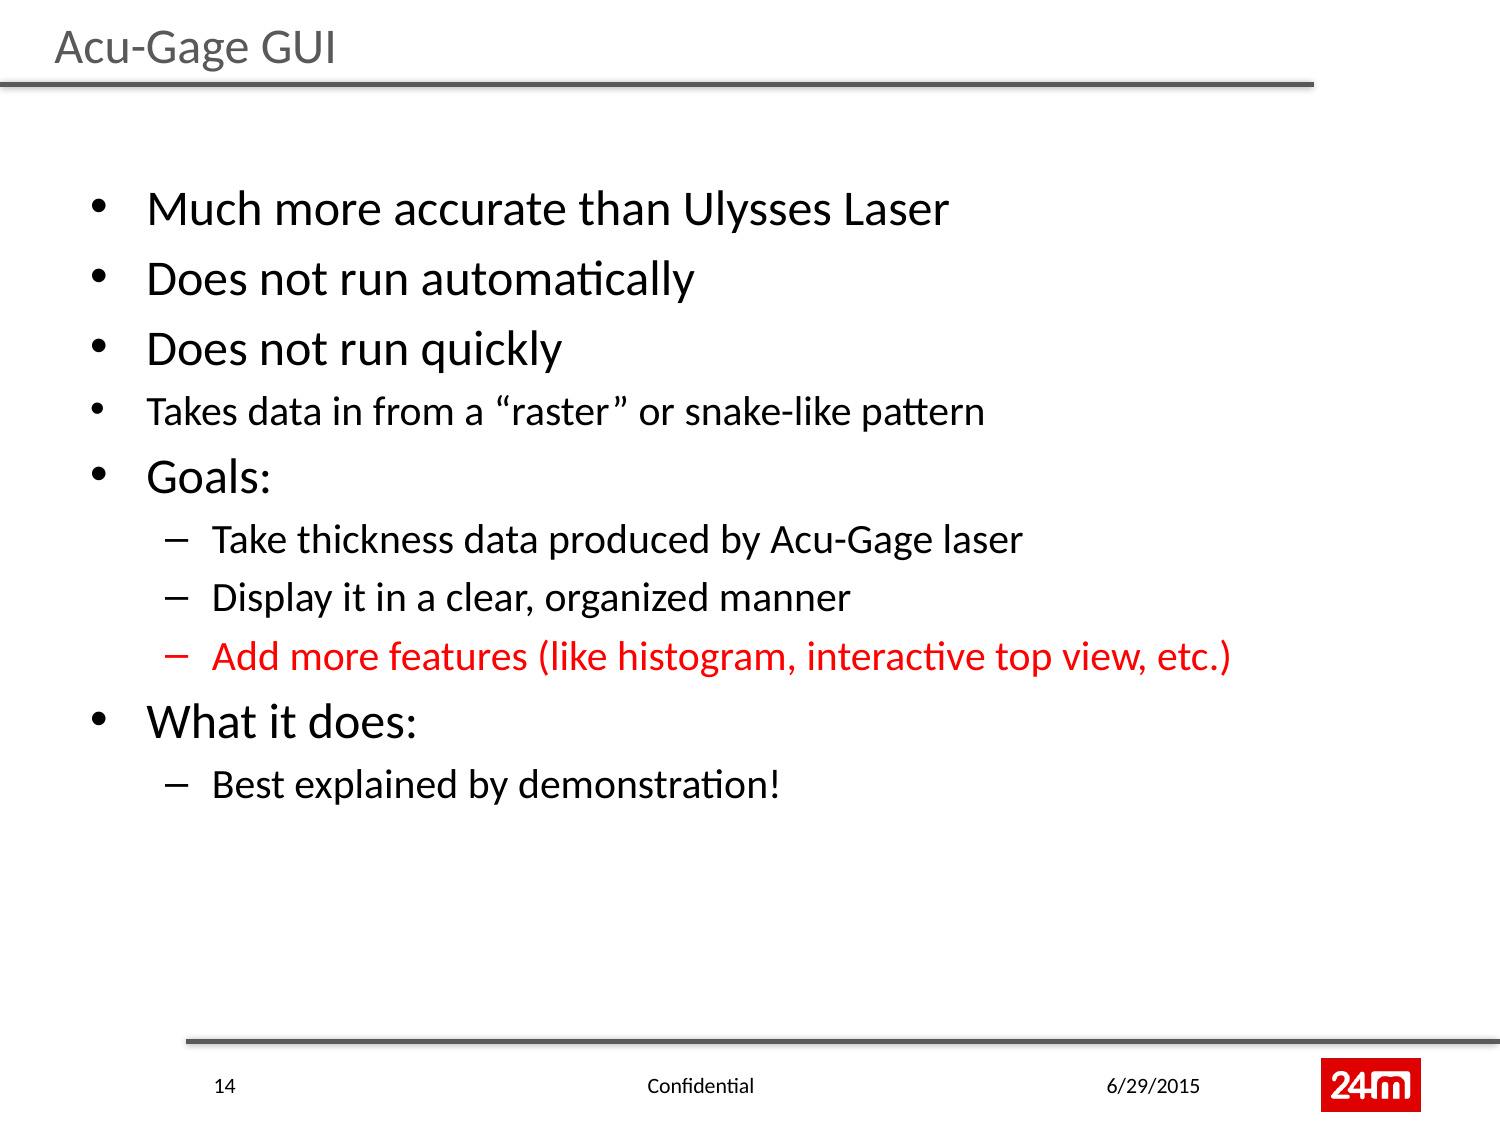

# Acu-Gage GUI
Much more accurate than Ulysses Laser
Does not run automatically
Does not run quickly
Takes data in from a “raster” or snake-like pattern
Goals:
Take thickness data produced by Acu-Gage laser
Display it in a clear, organized manner
Add more features (like histogram, interactive top view, etc.)
What it does:
Best explained by demonstration!

14
Confidential
6/29/2015